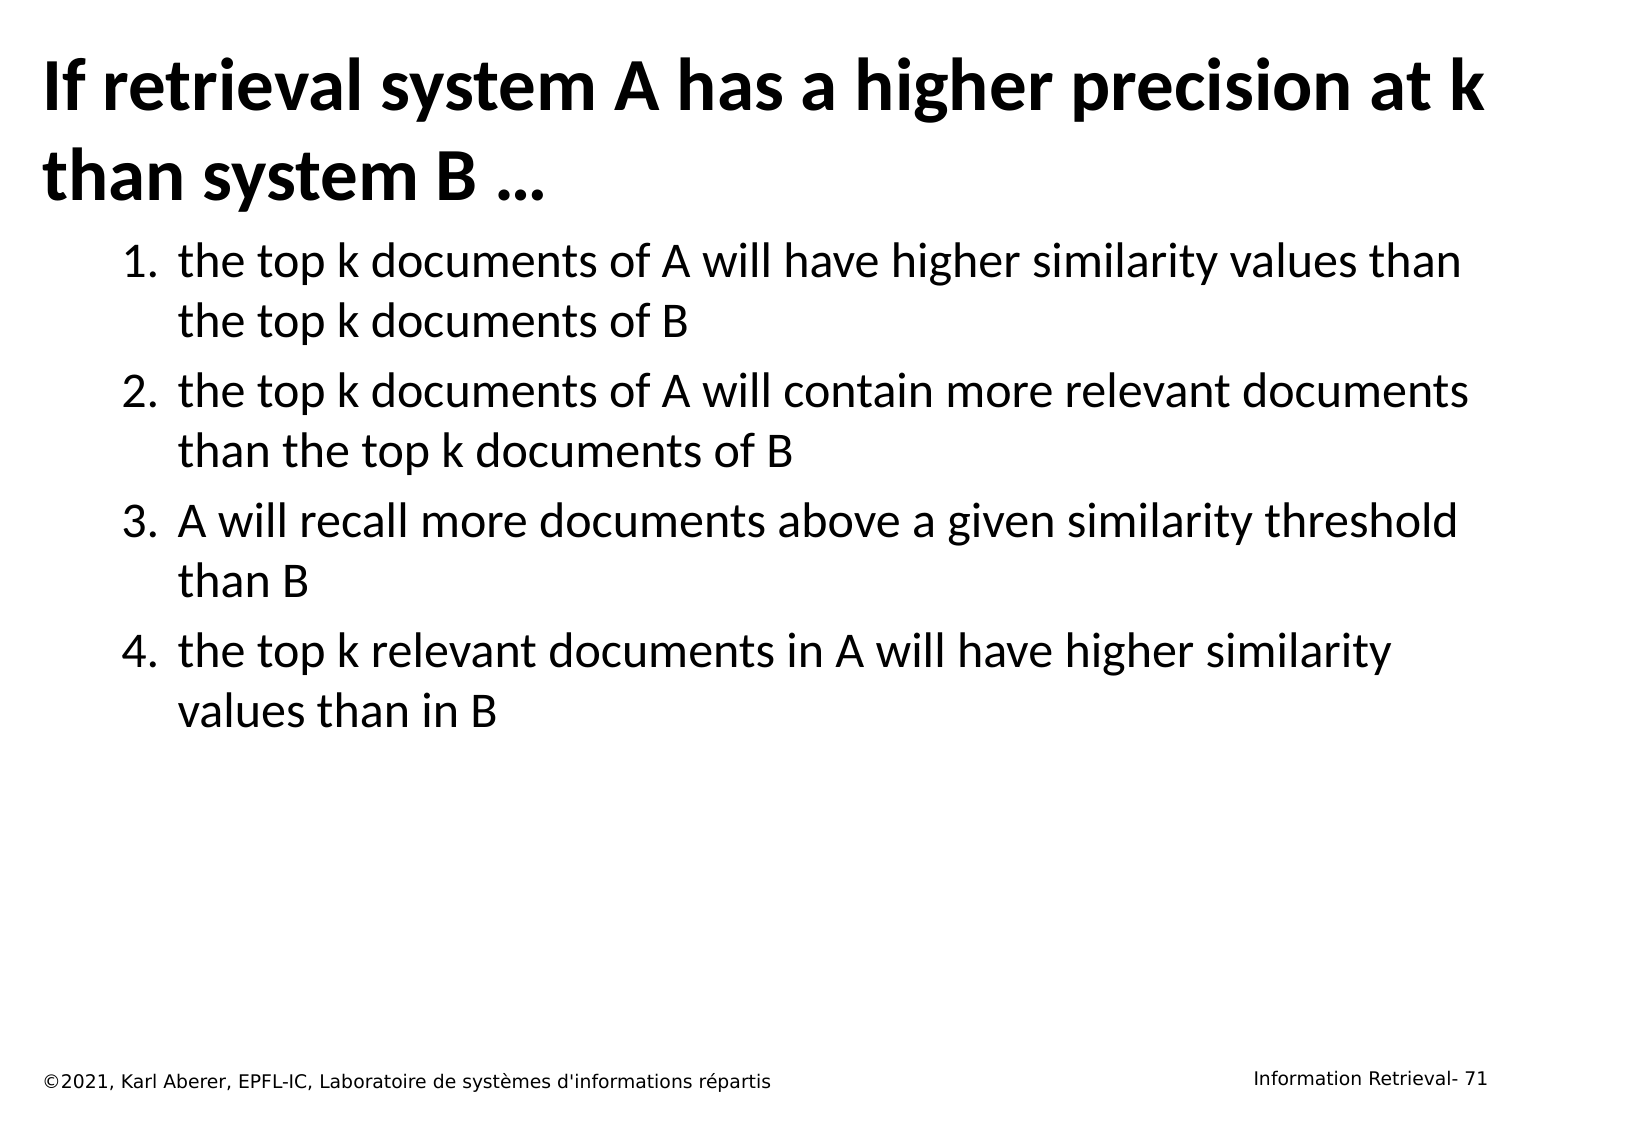

# If retrieval system A has a higher precision at k than system B …
the top k documents of A will have higher similarity values than the top k documents of B
the top k documents of A will contain more relevant documents than the top k documents of B
A will recall more documents above a given similarity threshold than B
the top k relevant documents in A will have higher similarity values than in B
©2021, Karl Aberer, EPFL-IC, Laboratoire de systèmes d'informations répartis